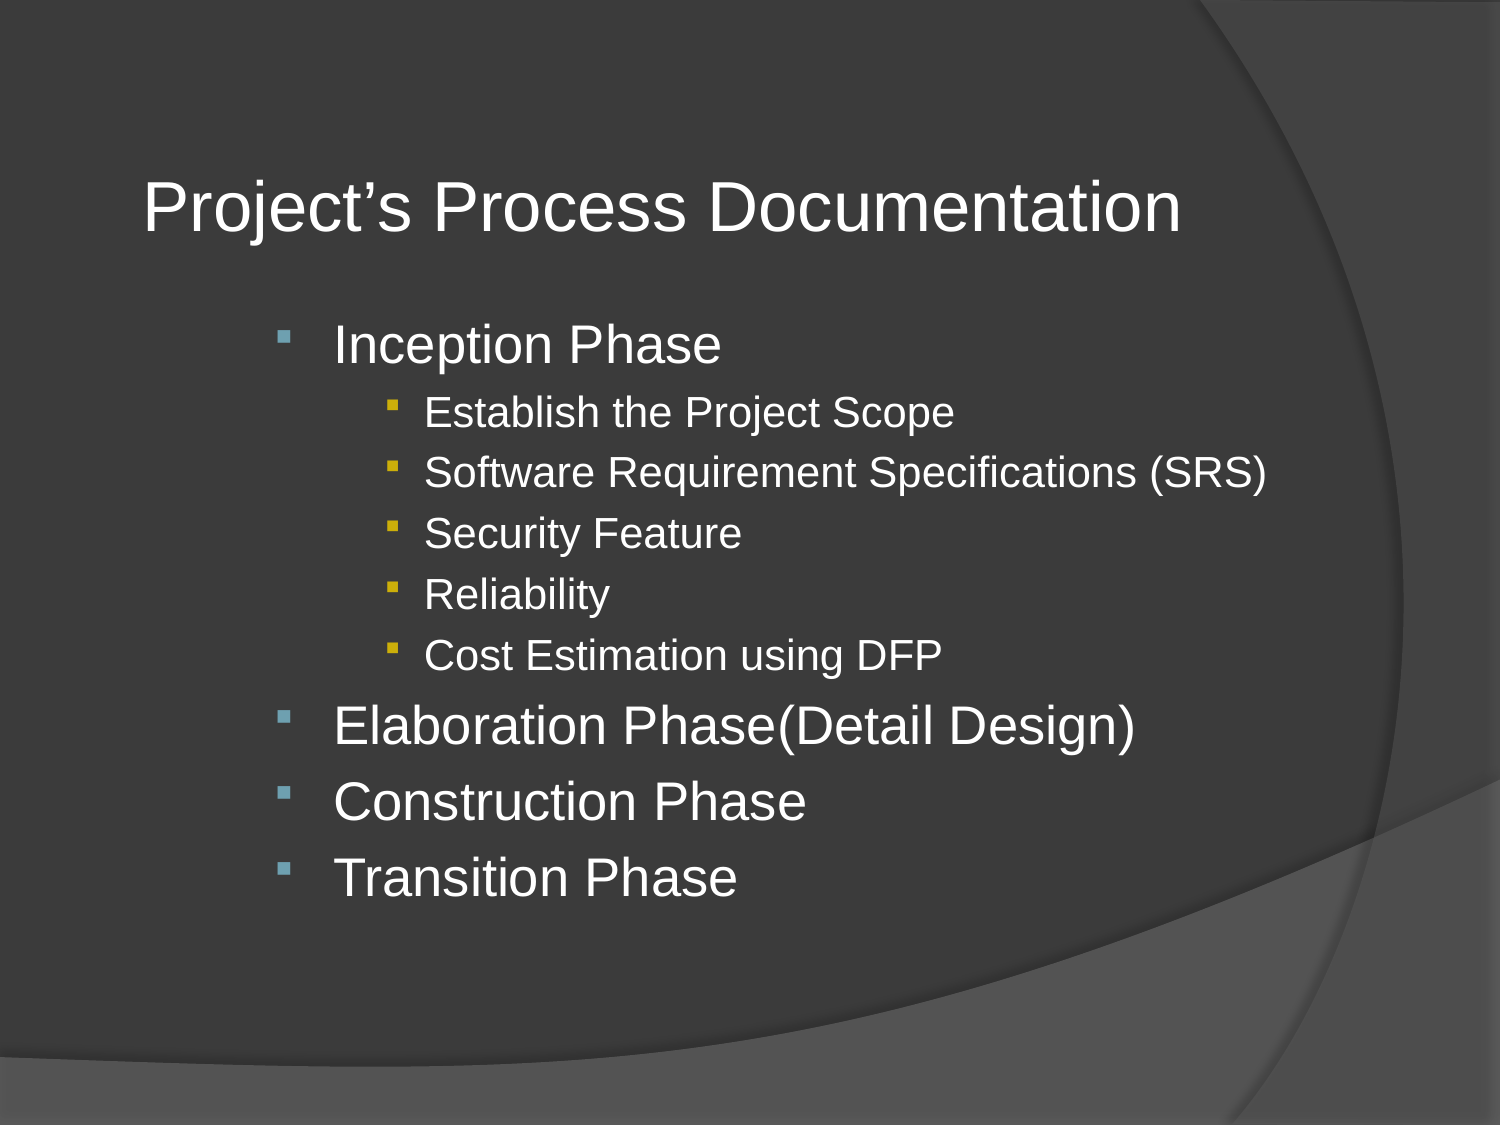

# Project’s Process Documentation
Inception Phase
Establish the Project Scope
Software Requirement Specifications (SRS)
Security Feature
Reliability
Cost Estimation using DFP
Elaboration Phase(Detail Design)
Construction Phase
Transition Phase